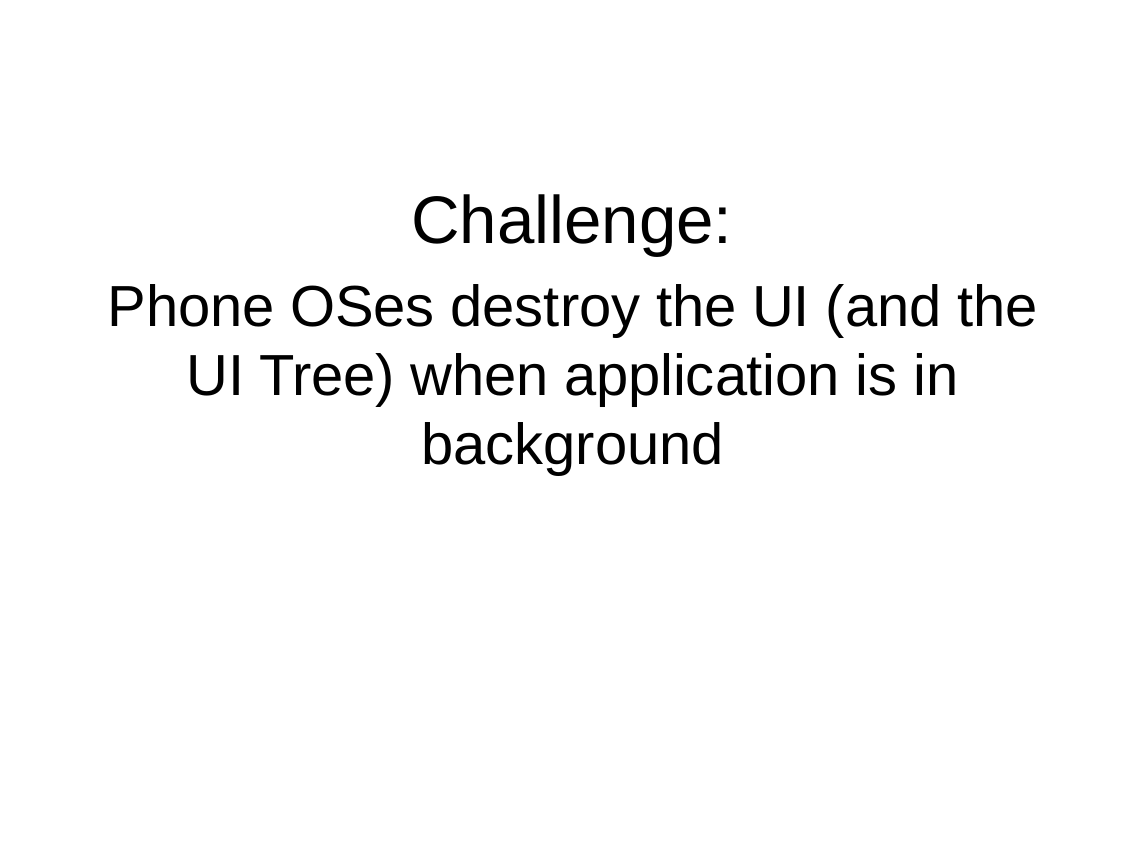

Challenge:
Phone OSes destroy the UI (and the UI Tree) when application is in background